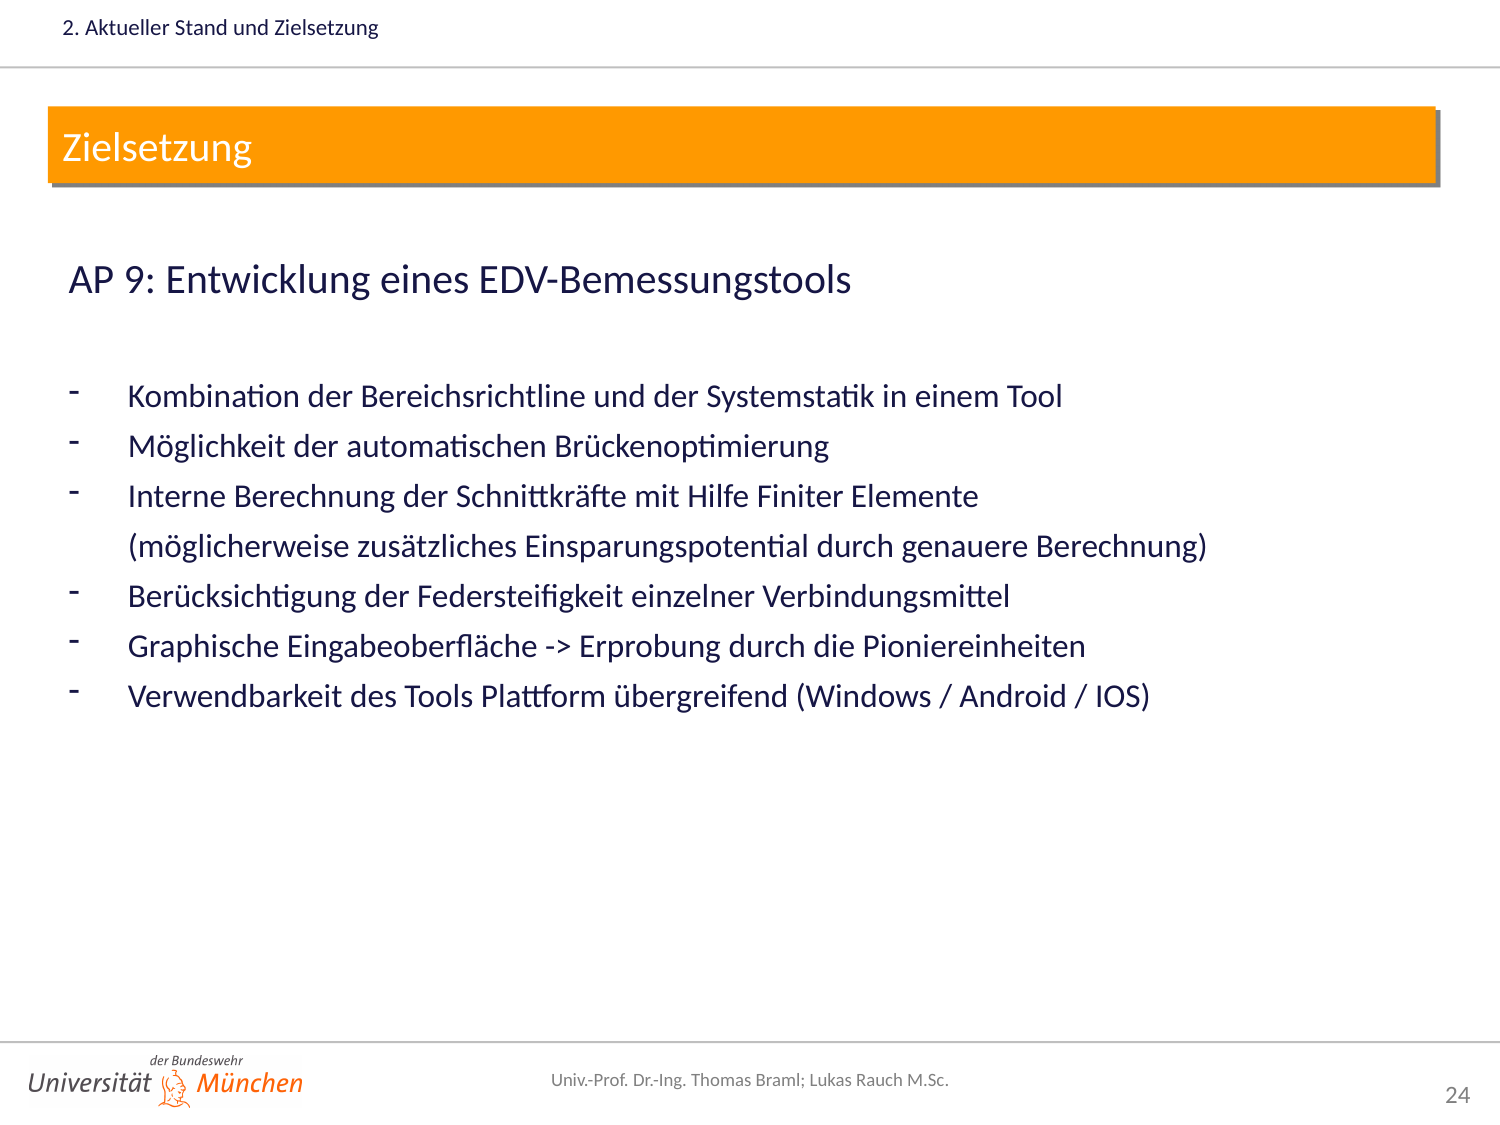

2. Aktueller Stand und Zielsetzung
Zielsetzung

AP 9: Entwicklung eines EDV-Bemessungstools

Kombination der Bereichsrichtline und der Systemstatik in einem Tool
Möglichkeit der automatischen Brückenoptimierung
Interne Berechnung der Schnittkräfte mit Hilfe Finiter Elemente
(möglicherweise zusätzliches Einsparungspotential durch genauere Berechnung)
Berücksichtigung der Federsteifigkeit einzelner Verbindungsmittel
Graphische Eingabeoberfläche -> Erprobung durch die Pioniereinheiten
Verwendbarkeit des Tools Plattform übergreifend (Windows / Android / IOS)